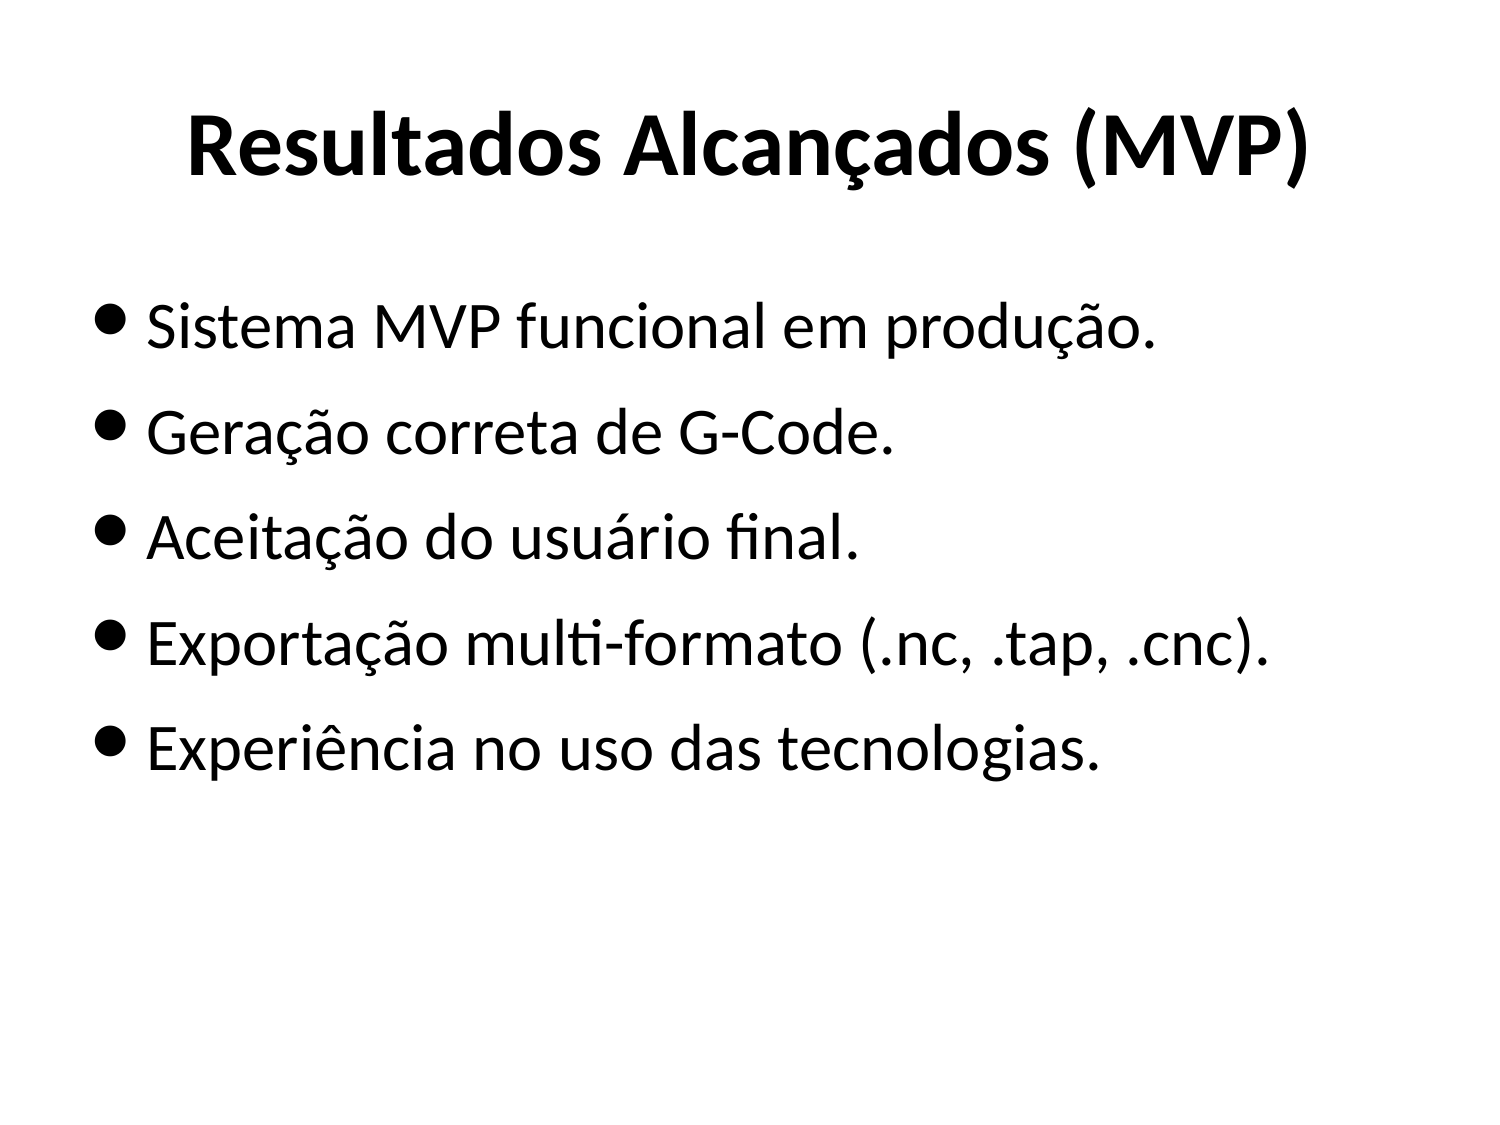

# Resultados Alcançados (MVP)
Sistema MVP funcional em produção.
Geração correta de G-Code.
Aceitação do usuário final.
Exportação multi-formato (.nc, .tap, .cnc).
Experiência no uso das tecnologias.